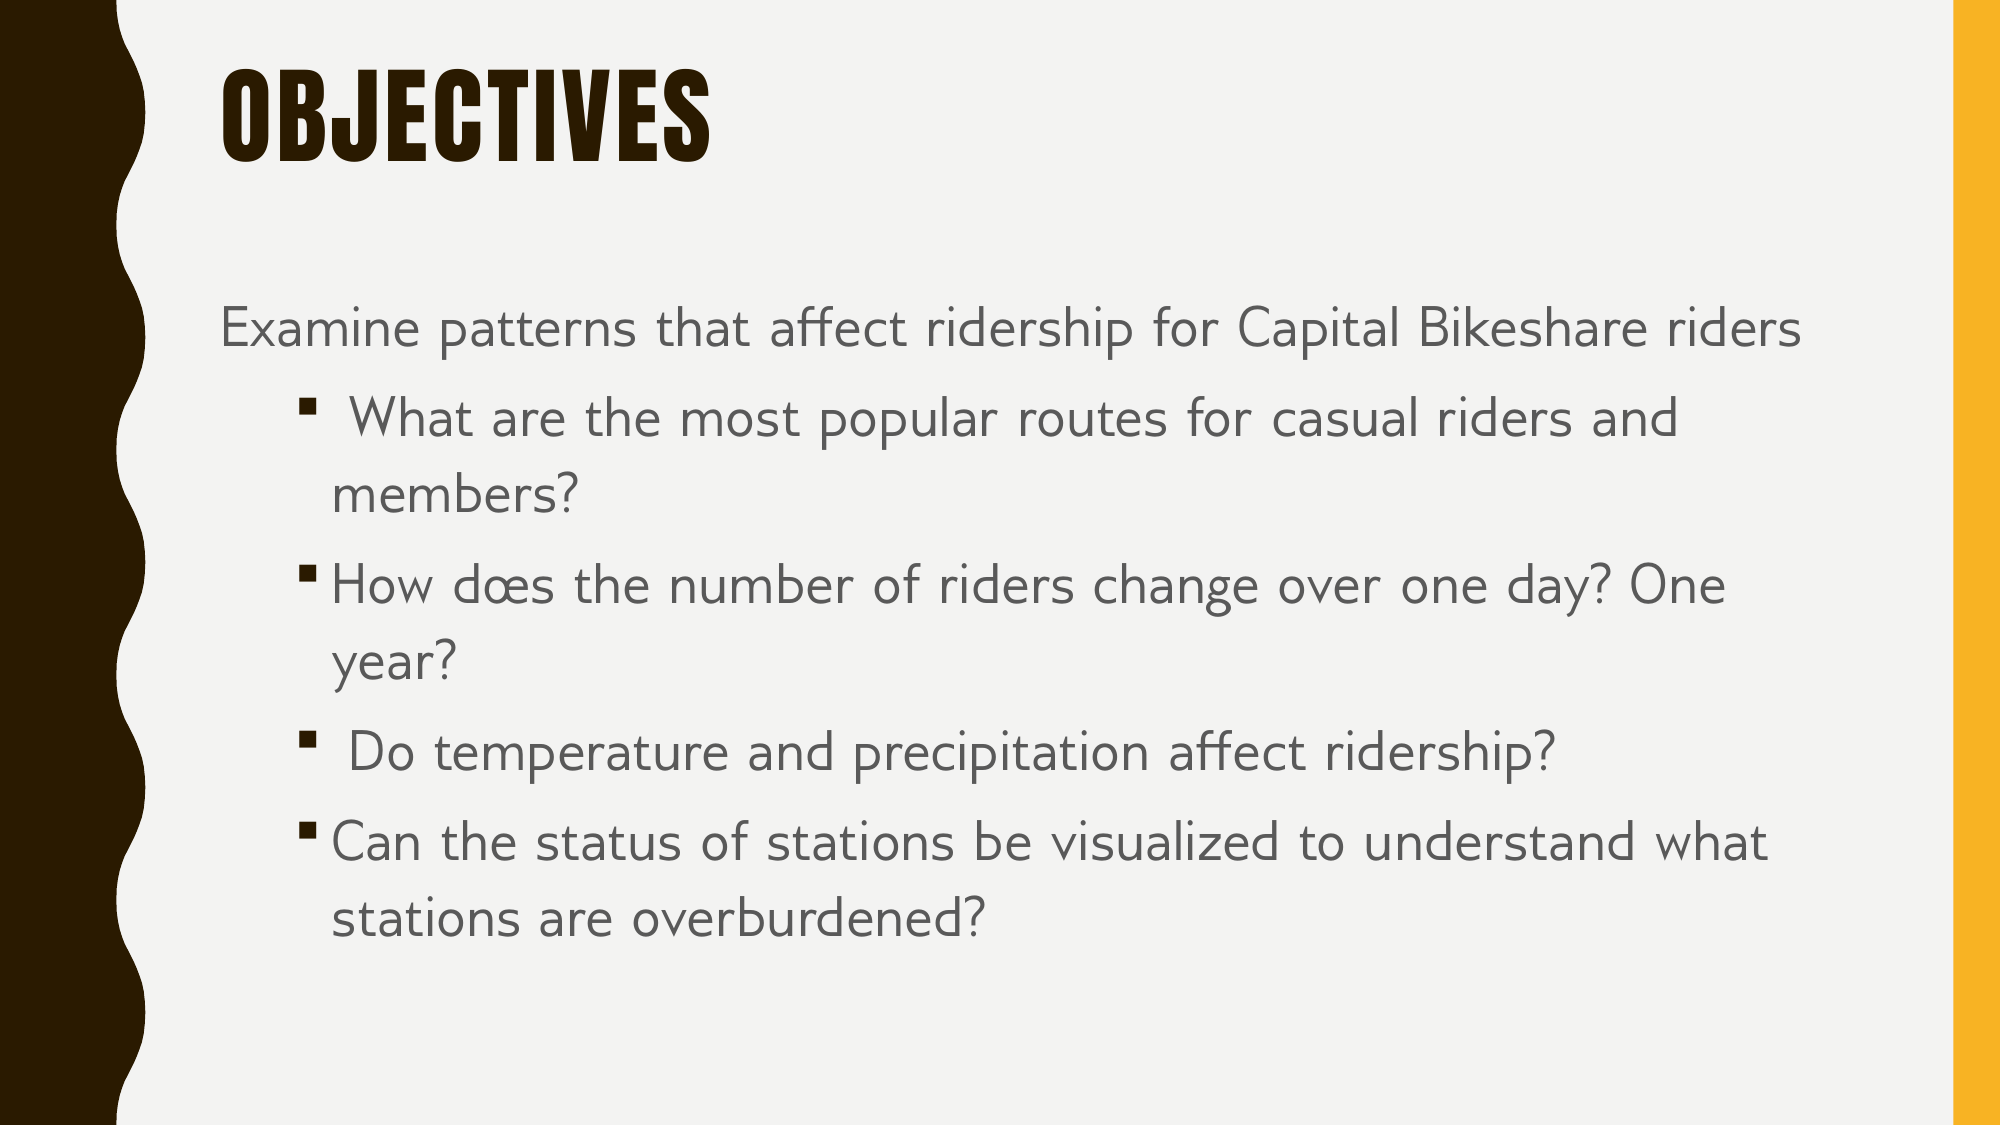

# Objectives
Examine patterns that affect ridership for Capital Bikeshare riders
 What are the most popular routes for casual riders and members?
How does the number of riders change over one day? One year?
 Do temperature and precipitation affect ridership?
Can the status of stations be visualized to understand what stations are overburdened?